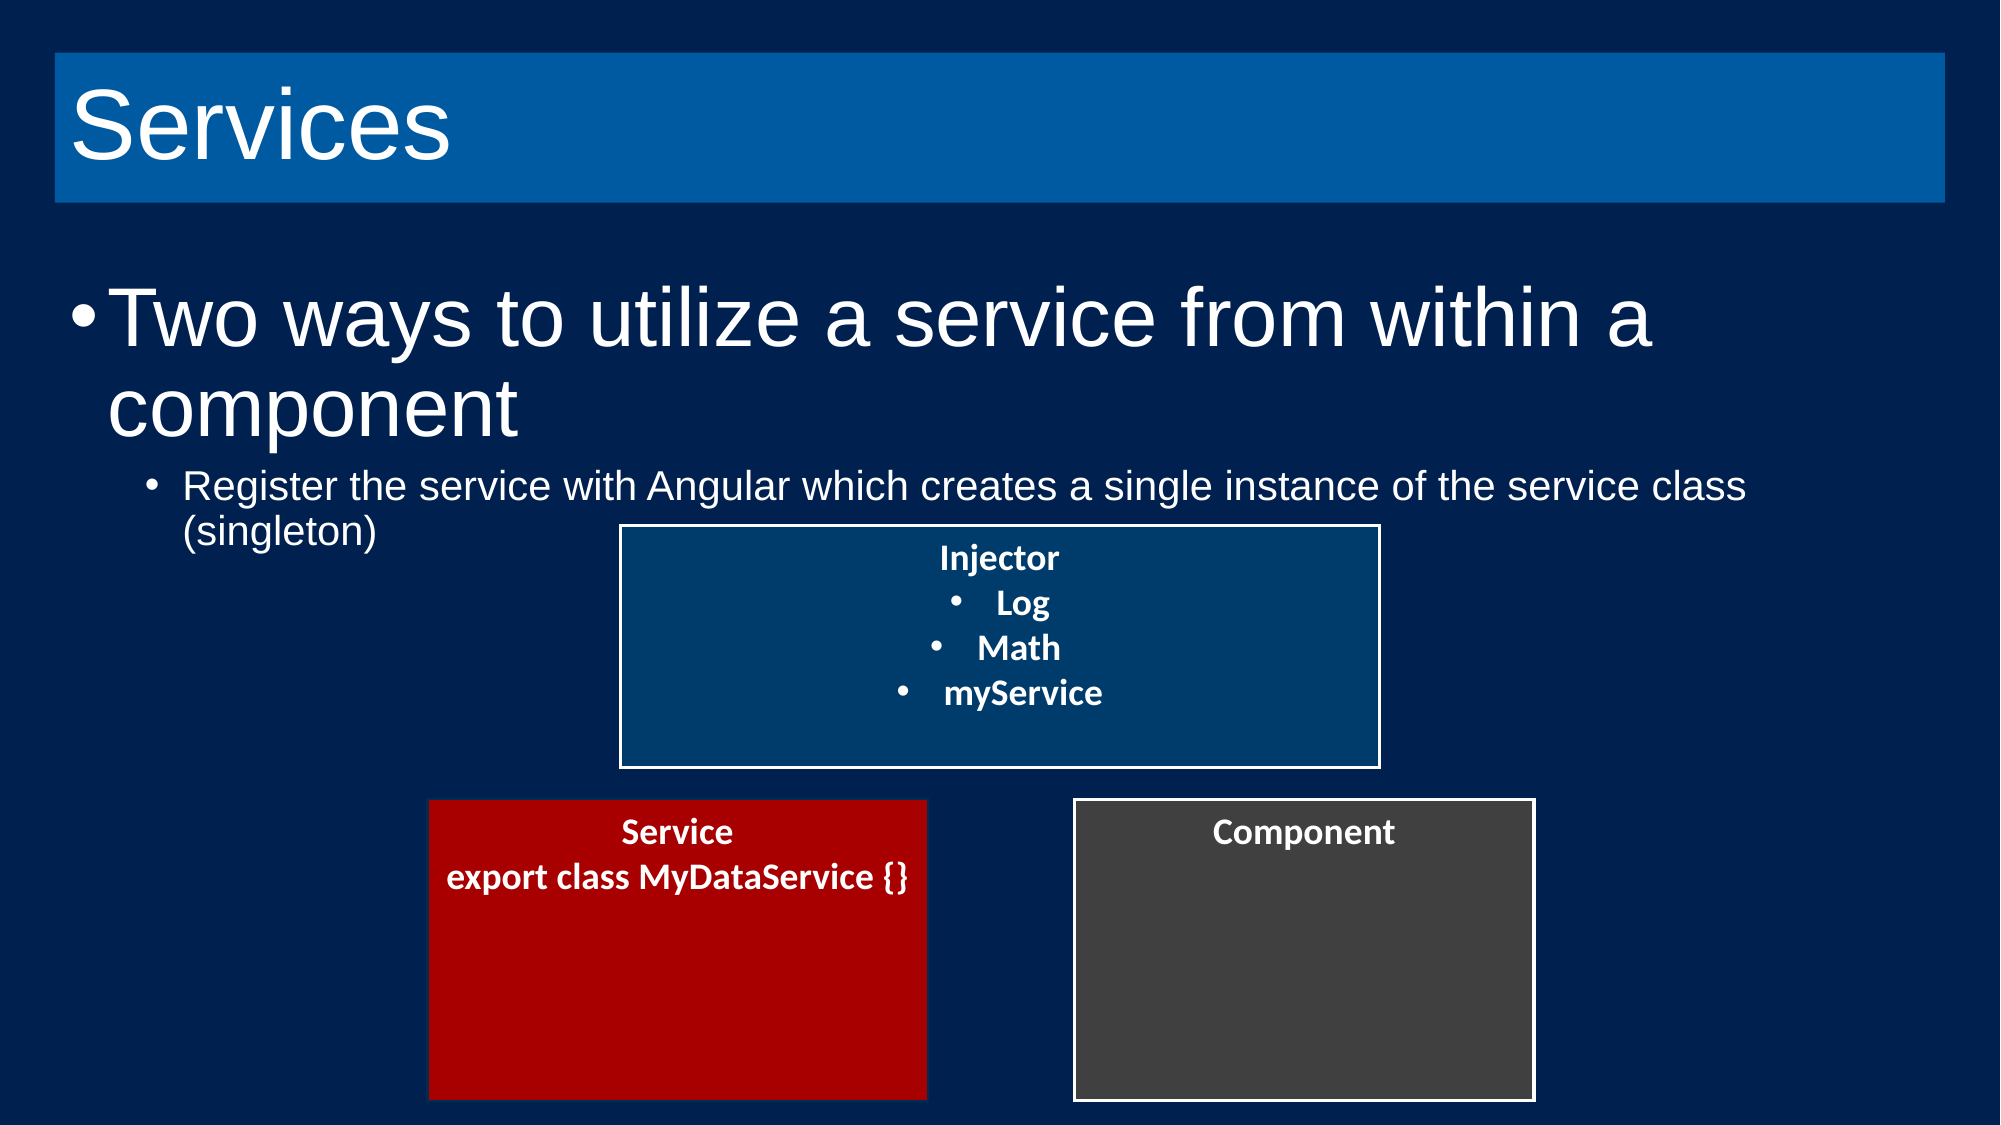

# Services
Two ways to utilize a service from within a component
Register the service with Angular which creates a single instance of the service class (singleton)

Injector
Log
Math
myService
Service
export class MyDataService {}
Component